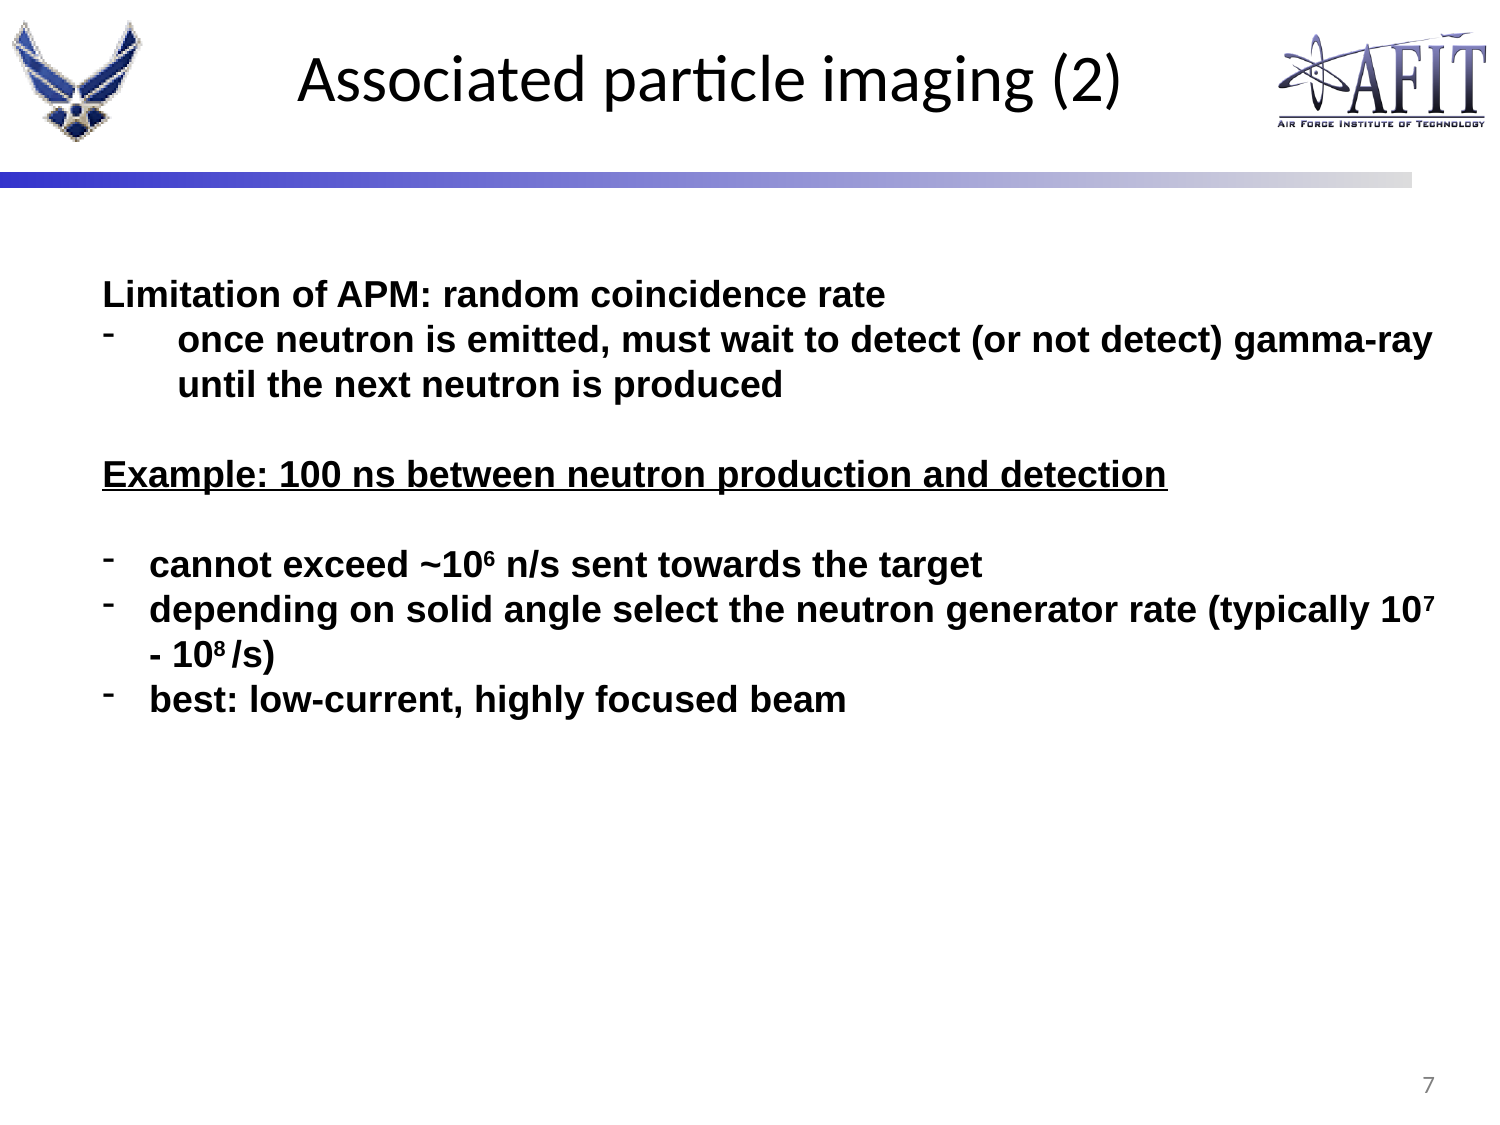

# Associated particle imaging (2)
Limitation of APM: random coincidence rate
once neutron is emitted, must wait to detect (or not detect) gamma-ray until the next neutron is produced

Example: 100 ns between neutron production and detection

cannot exceed ~106 n/s sent towards the target
depending on solid angle select the neutron generator rate (typically 107 - 108 /s)
best: low-current, highly focused beam
7